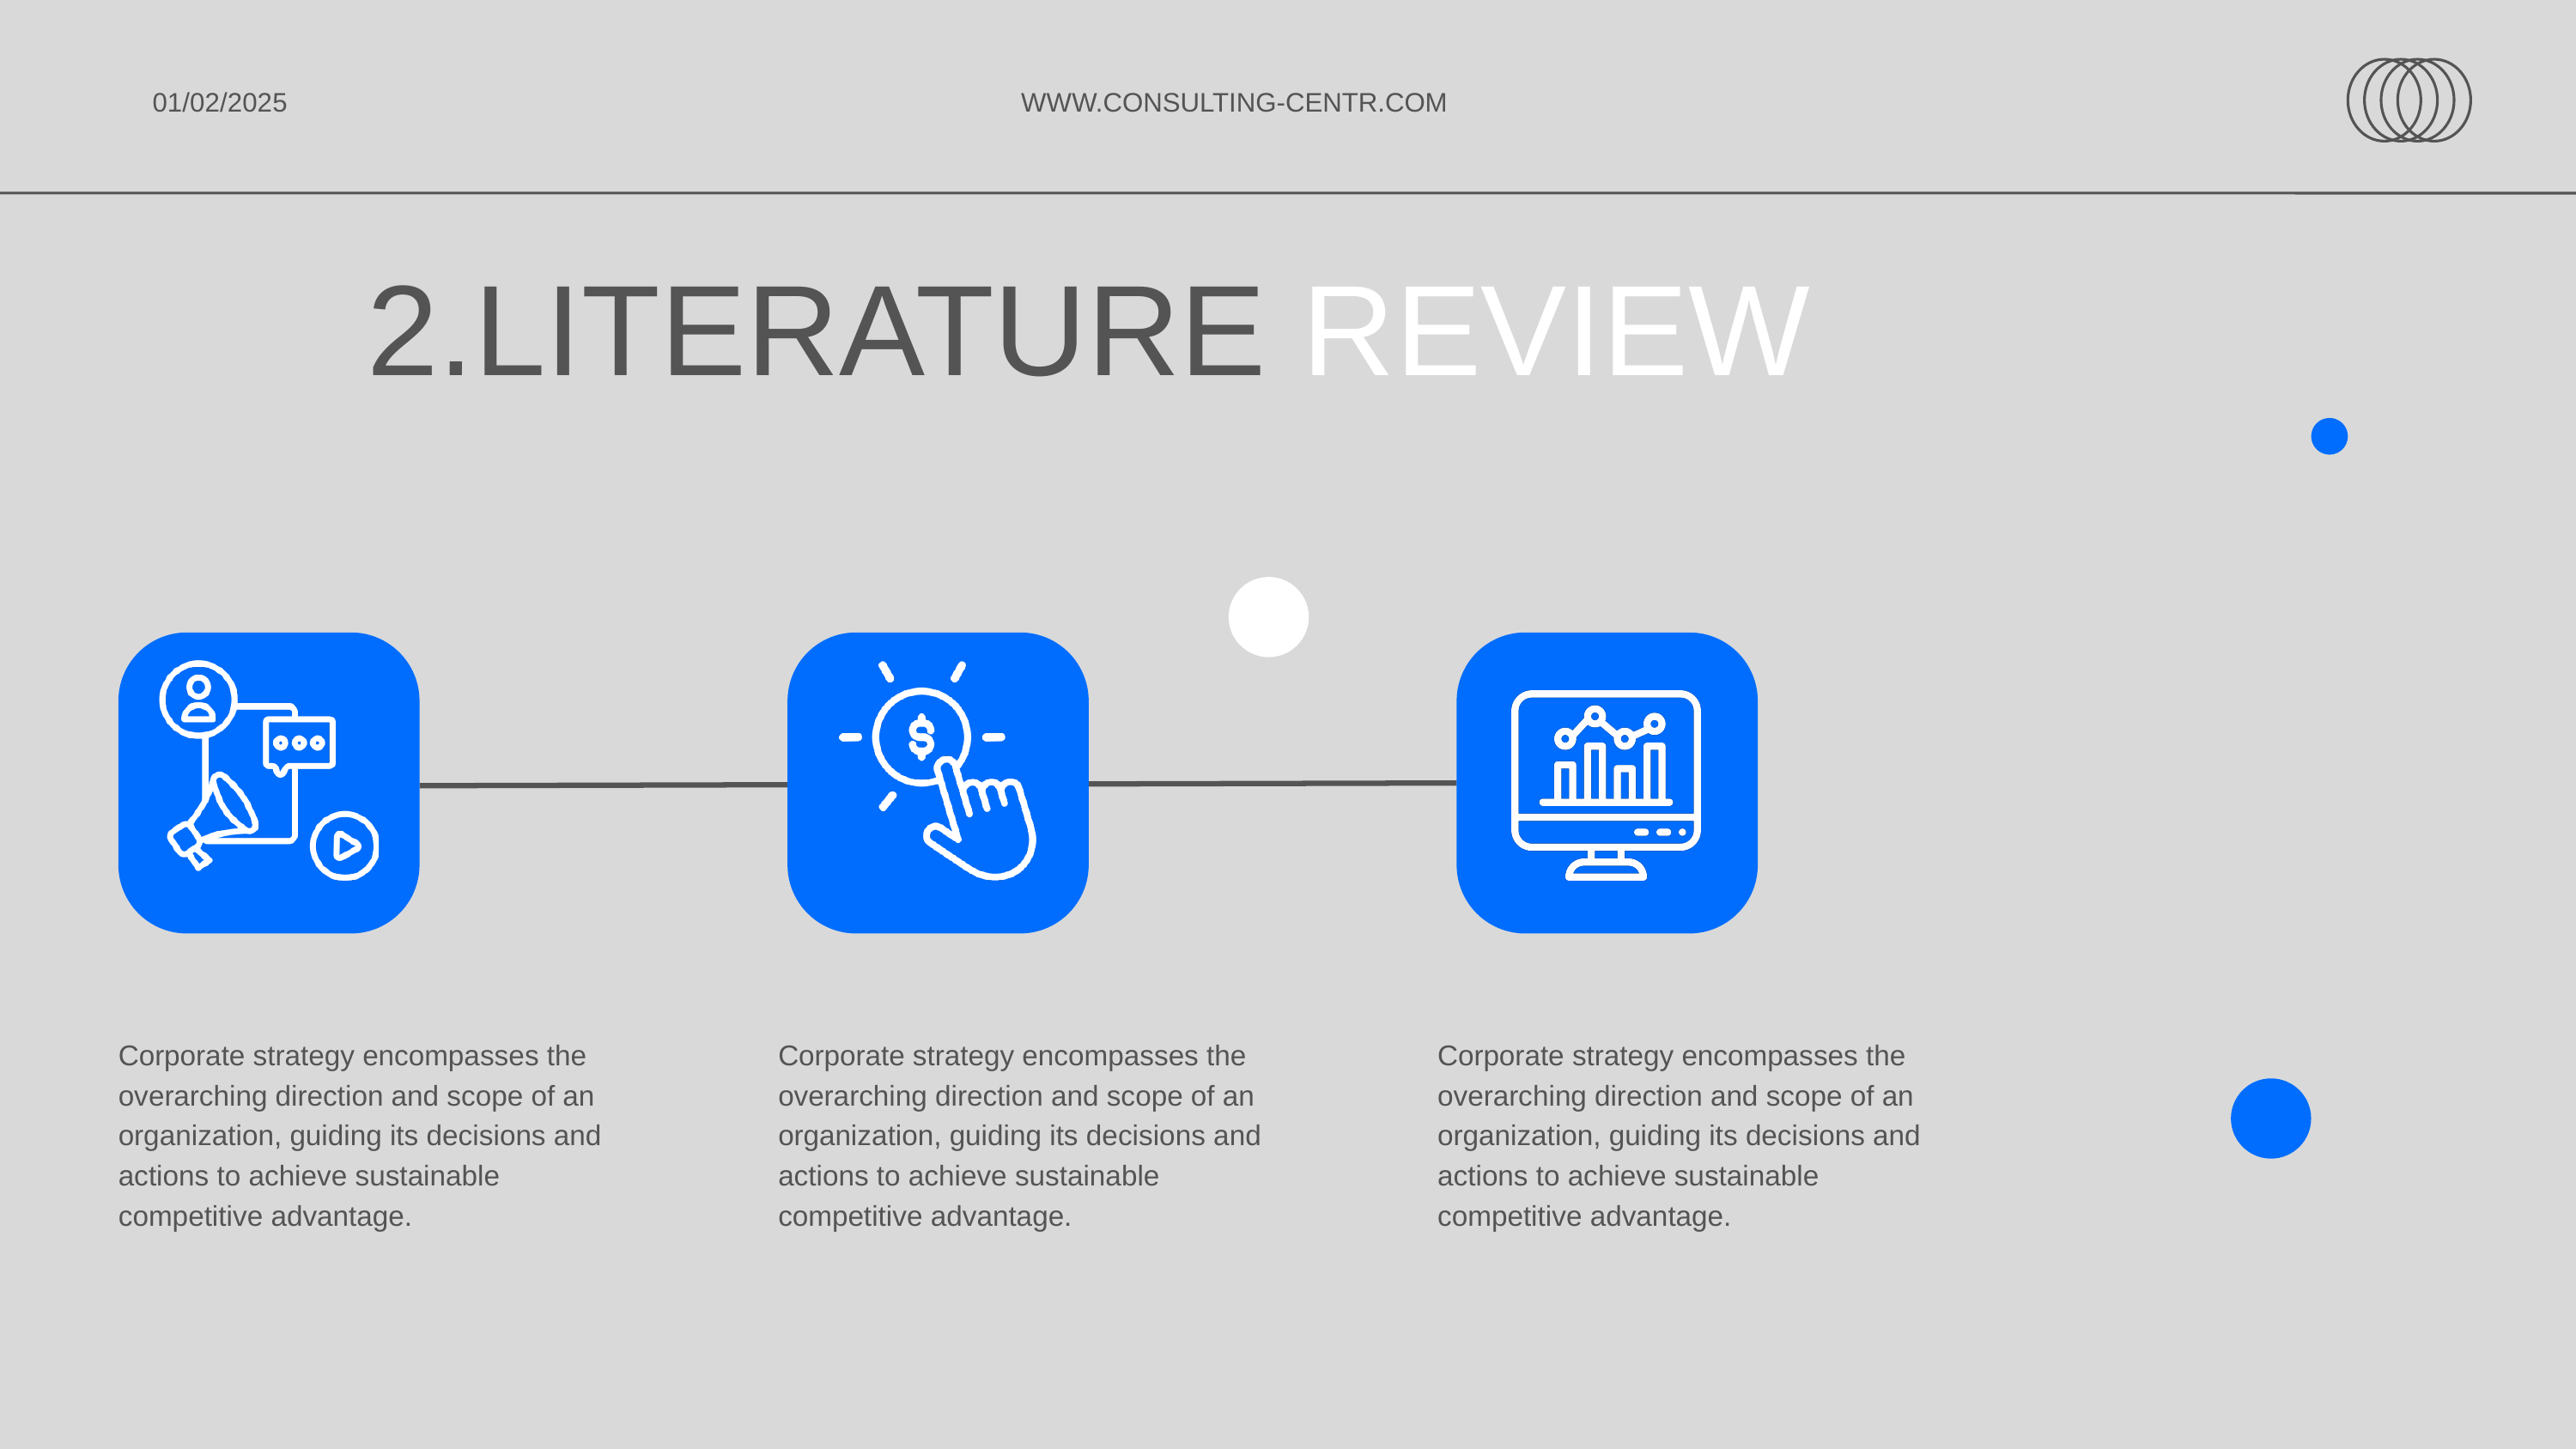

01/02/2025                                                                                                  WWW.CONSULTING-CENTR.COM

2.LITERATURE REVIEW

Corporate strategy encompasses the overarching direction and scope of an organization, guiding its decisions and actions to achieve sustainable competitive advantage.
Corporate strategy encompasses the overarching direction and scope of an organization, guiding its decisions and actions to achieve sustainable competitive advantage.
Corporate strategy encompasses the overarching direction and scope of an organization, guiding its decisions and actions to achieve sustainable competitive advantage.